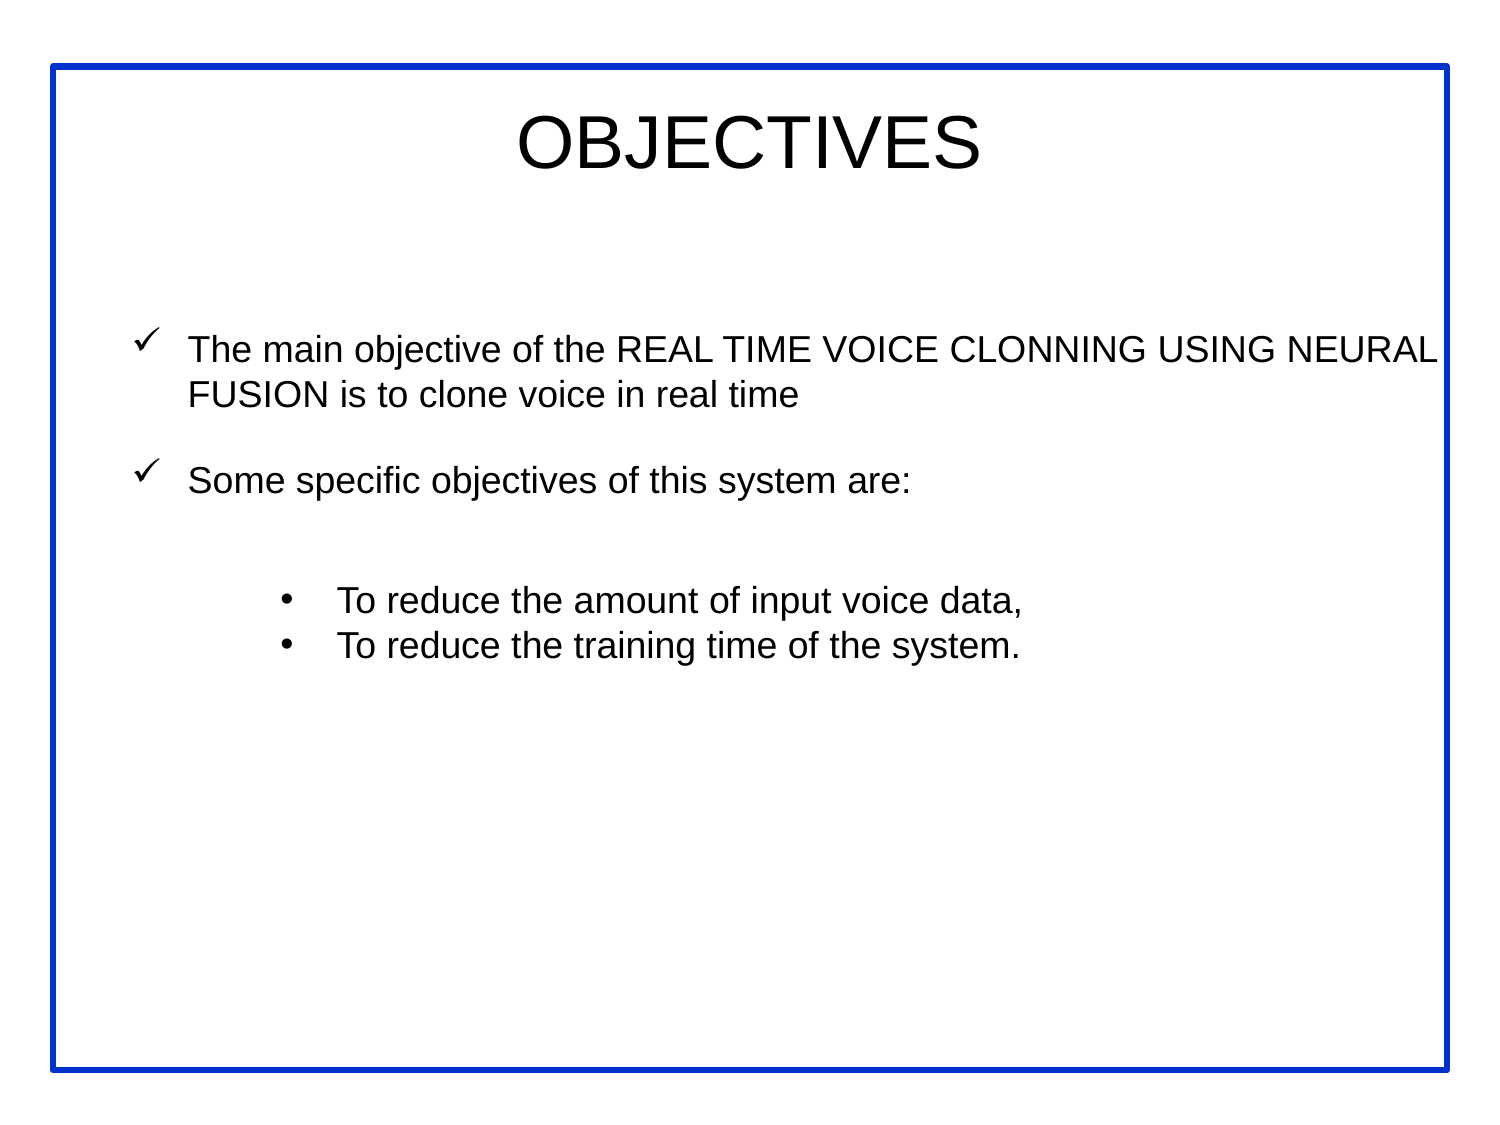

# OBJECTIVES

The main objective of the REAL TIME VOICE CLONNING USING NEURAL FUSION is to clone voice in real time
Some specific objectives of this system are:
To reduce the amount of input voice data,
To reduce the training time of the system.